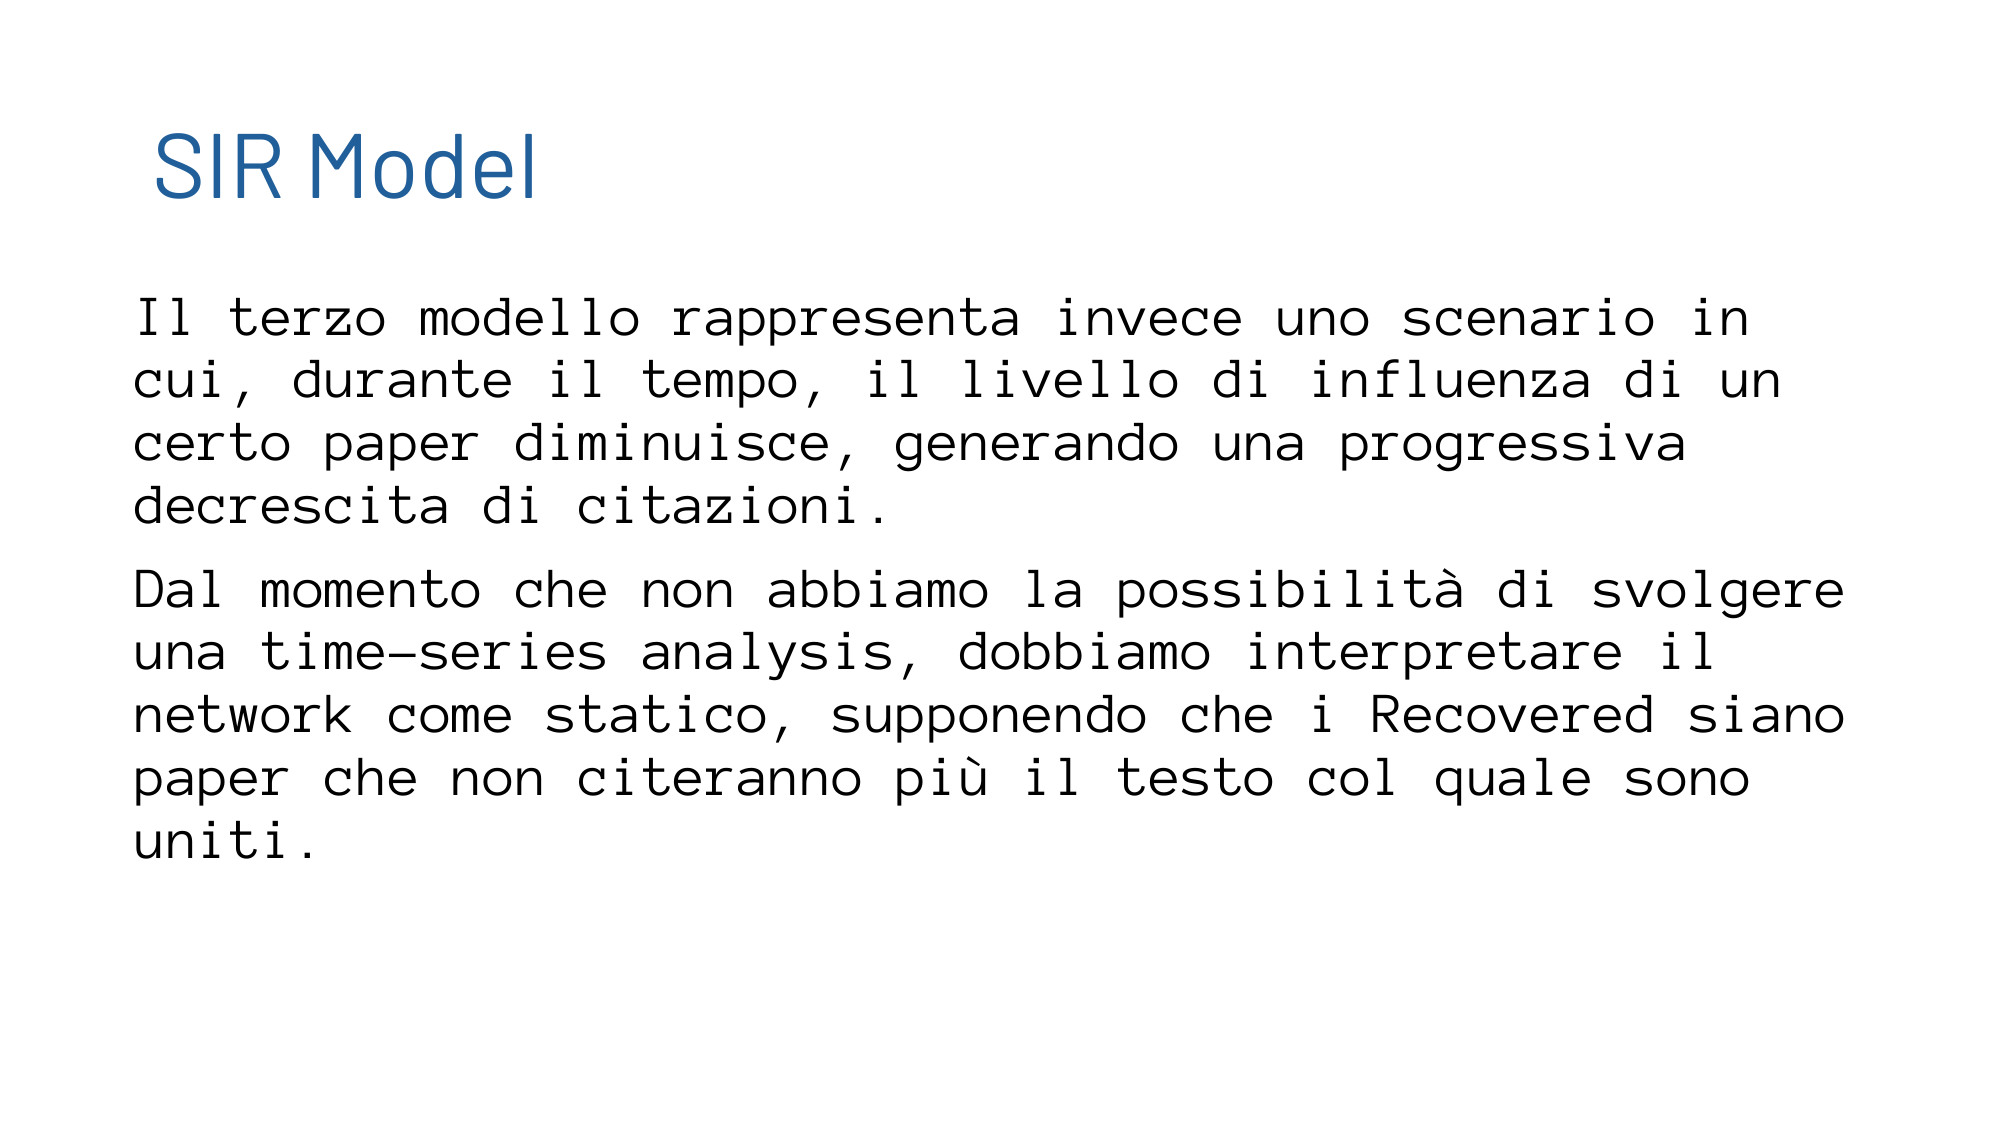

# SIR Model
Il terzo modello rappresenta invece uno scenario in cui, durante il tempo, il livello di influenza di un certo paper diminuisce, generando una progressiva decrescita di citazioni.
Dal momento che non abbiamo la possibilità di svolgere una time-series analysis, dobbiamo interpretare il network come statico, supponendo che i Recovered siano paper che non citeranno più il testo col quale sono uniti.